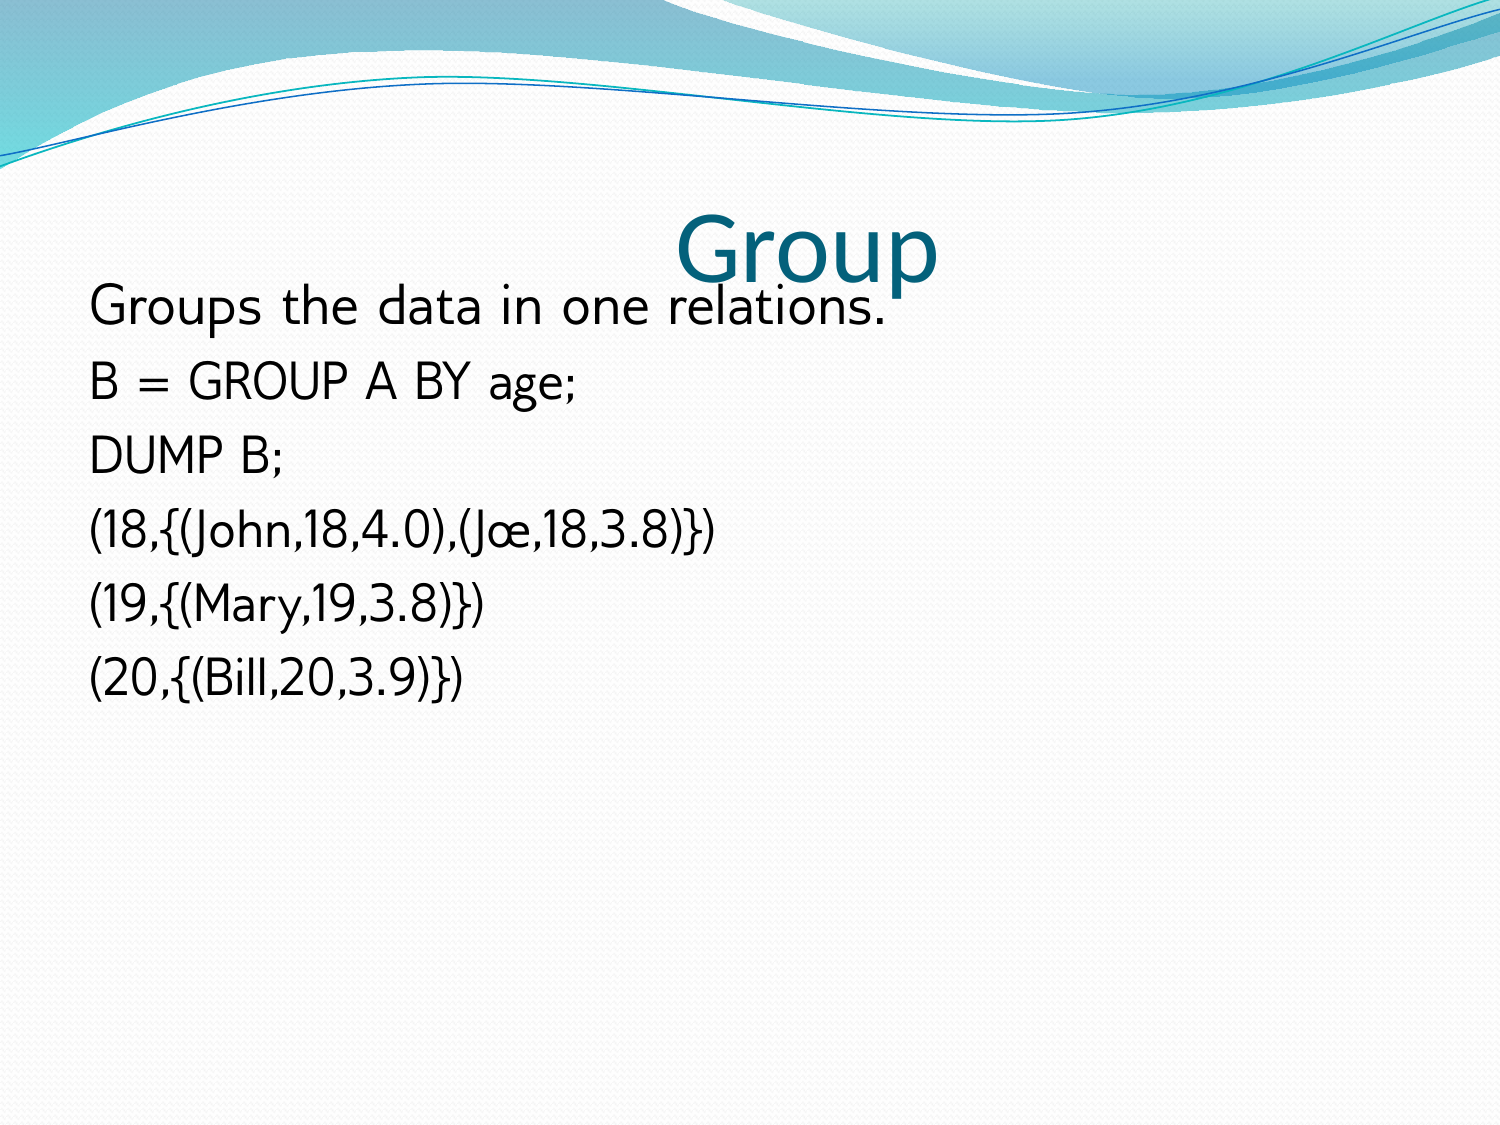

# Group
Groups the data in one relations.
B = GROUP A BY age;
DUMP B;
(18,{(John,18,4.0),(Joe,18,3.8)})
(19,{(Mary,19,3.8)})
(20,{(Bill,20,3.9)})